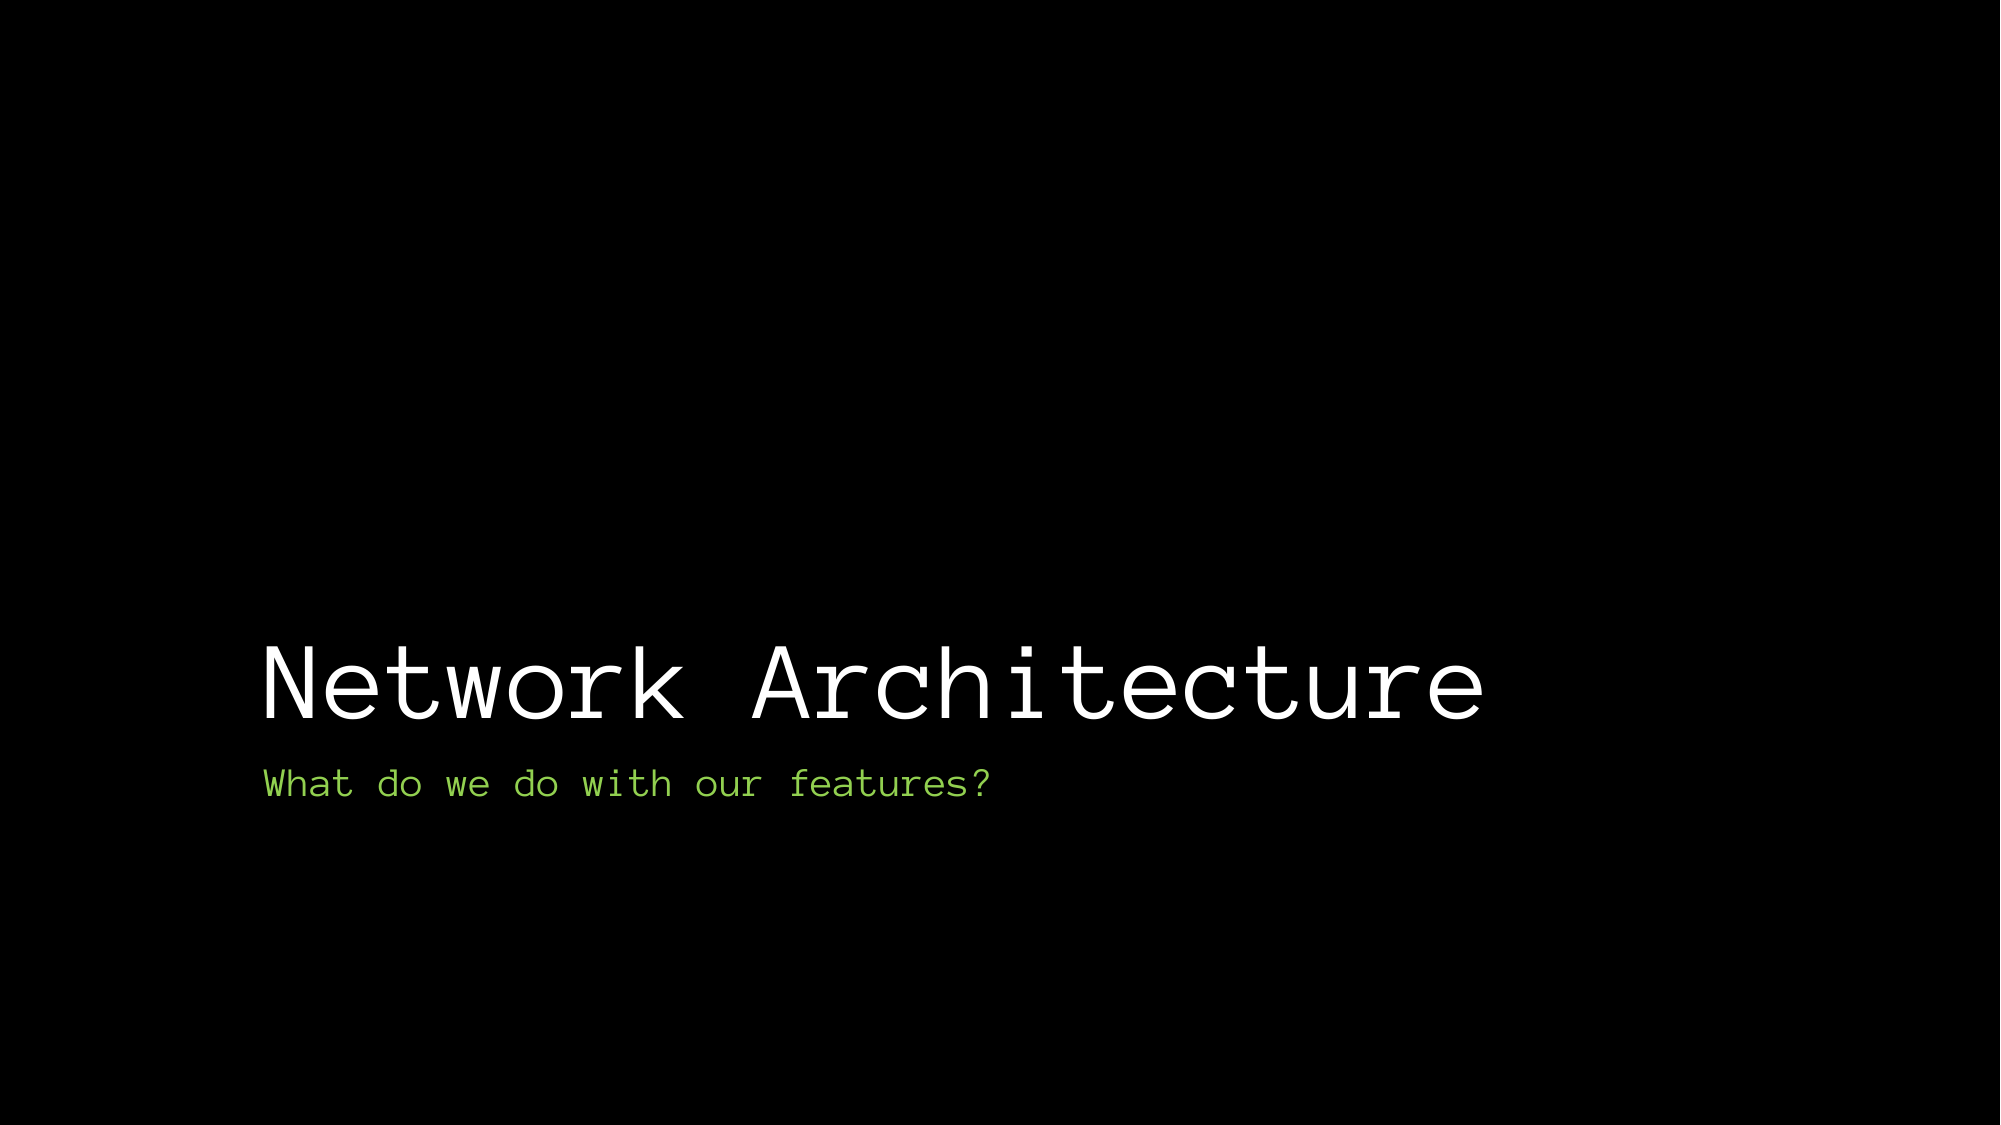

# Network Architecture
What do we do with our features?